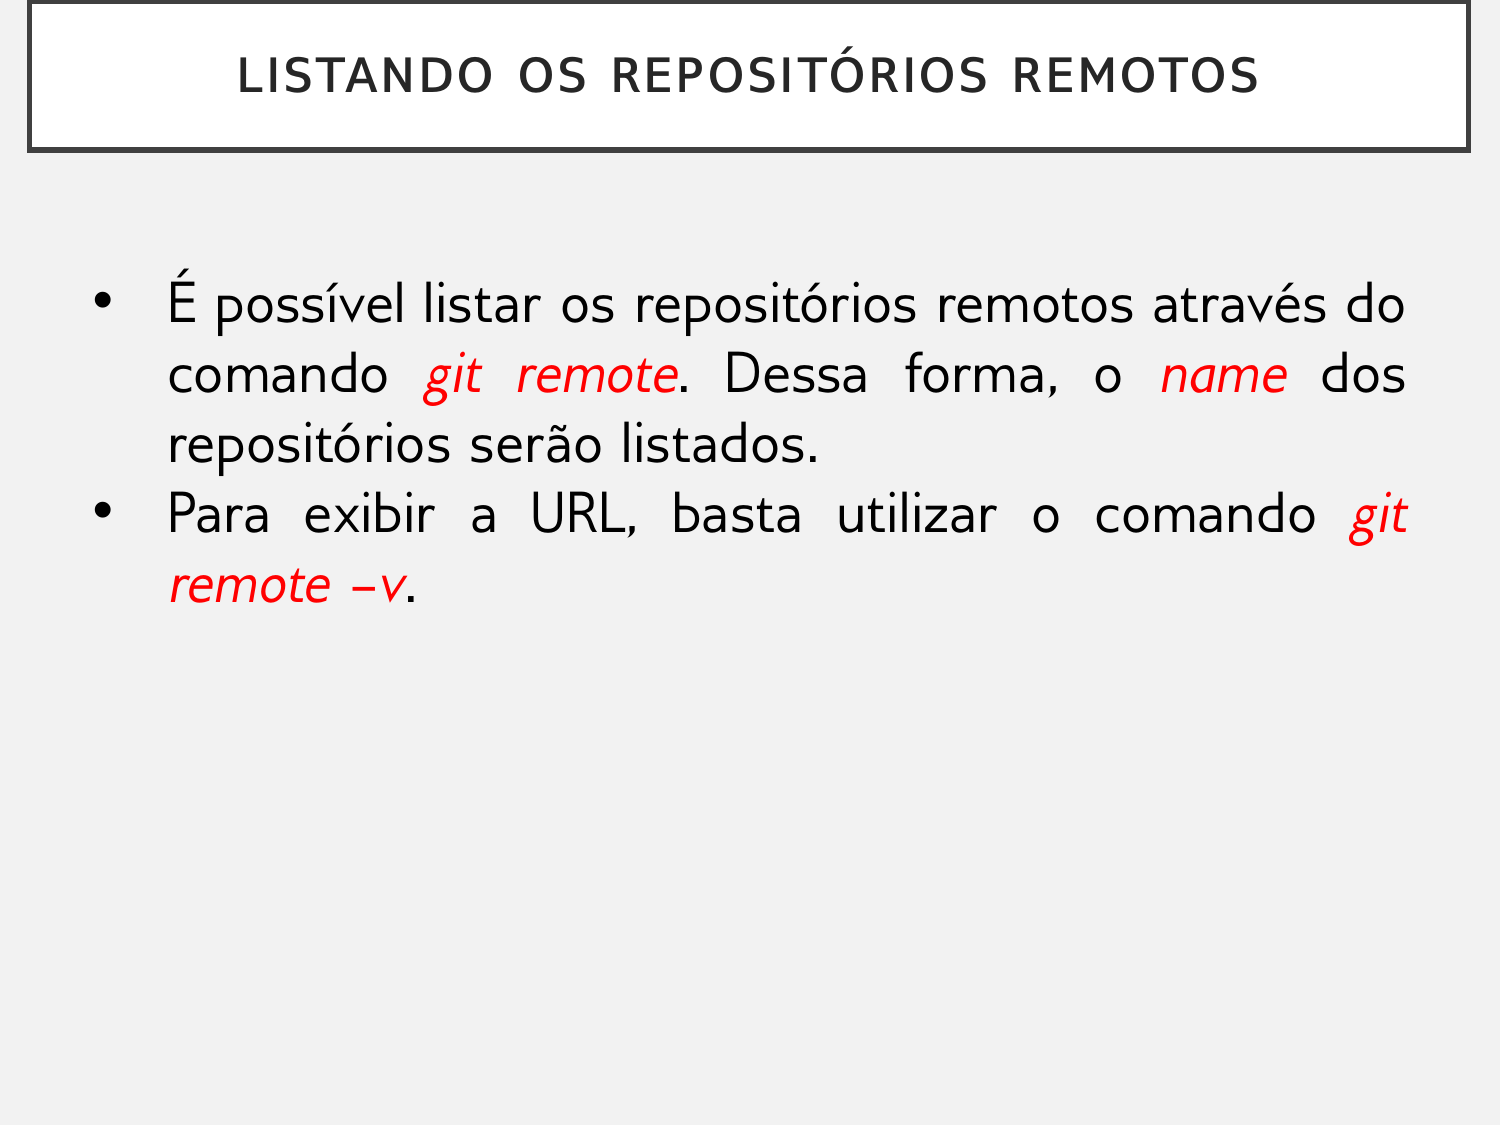

# listando os REPOSITÓRIOs REMOTOs
É possível listar os repositórios remotos através do comando git remote. Dessa forma, o name dos repositórios serão listados.
Para exibir a URL, basta utilizar o comando git remote –v.